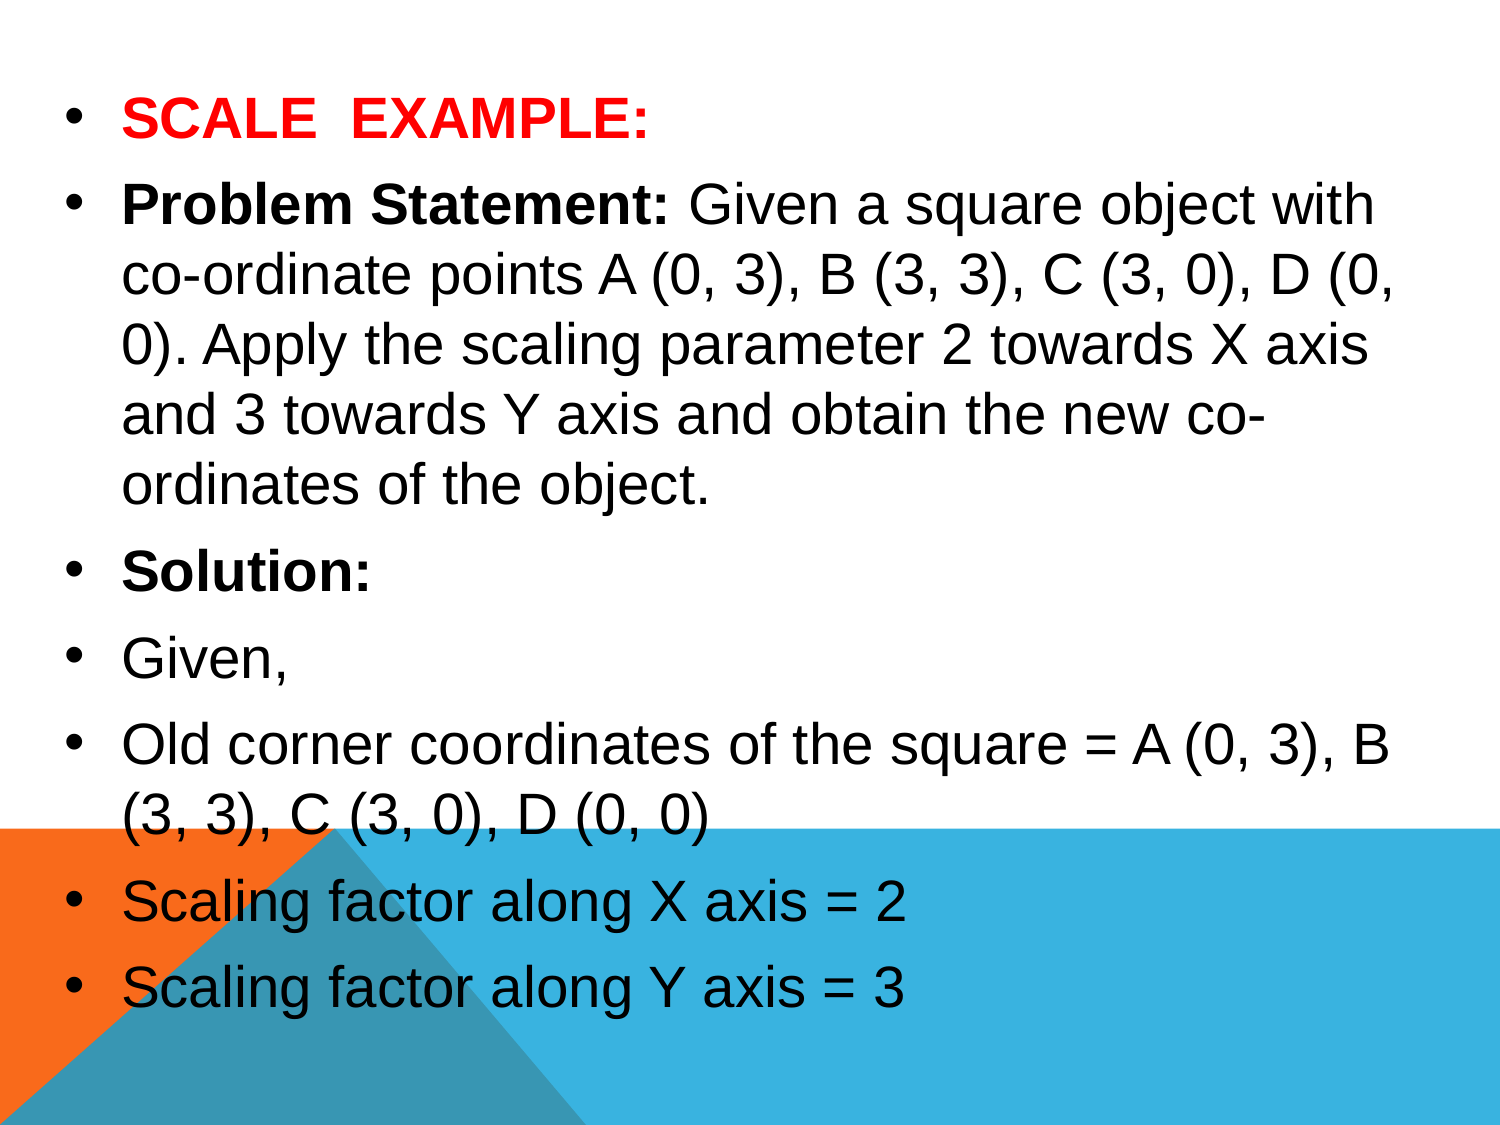

SCALE  EXAMPLE:
Problem Statement: Given a square object with co-ordinate points A (0, 3), B (3, 3), C (3, 0), D (0, 0). Apply the scaling parameter 2 towards X axis and 3 towards Y axis and obtain the new co-ordinates of the object.
Solution:
Given,
Old corner coordinates of the square = A (0, 3), B (3, 3), C (3, 0), D (0, 0)
Scaling factor along X axis = 2
Scaling factor along Y axis = 3